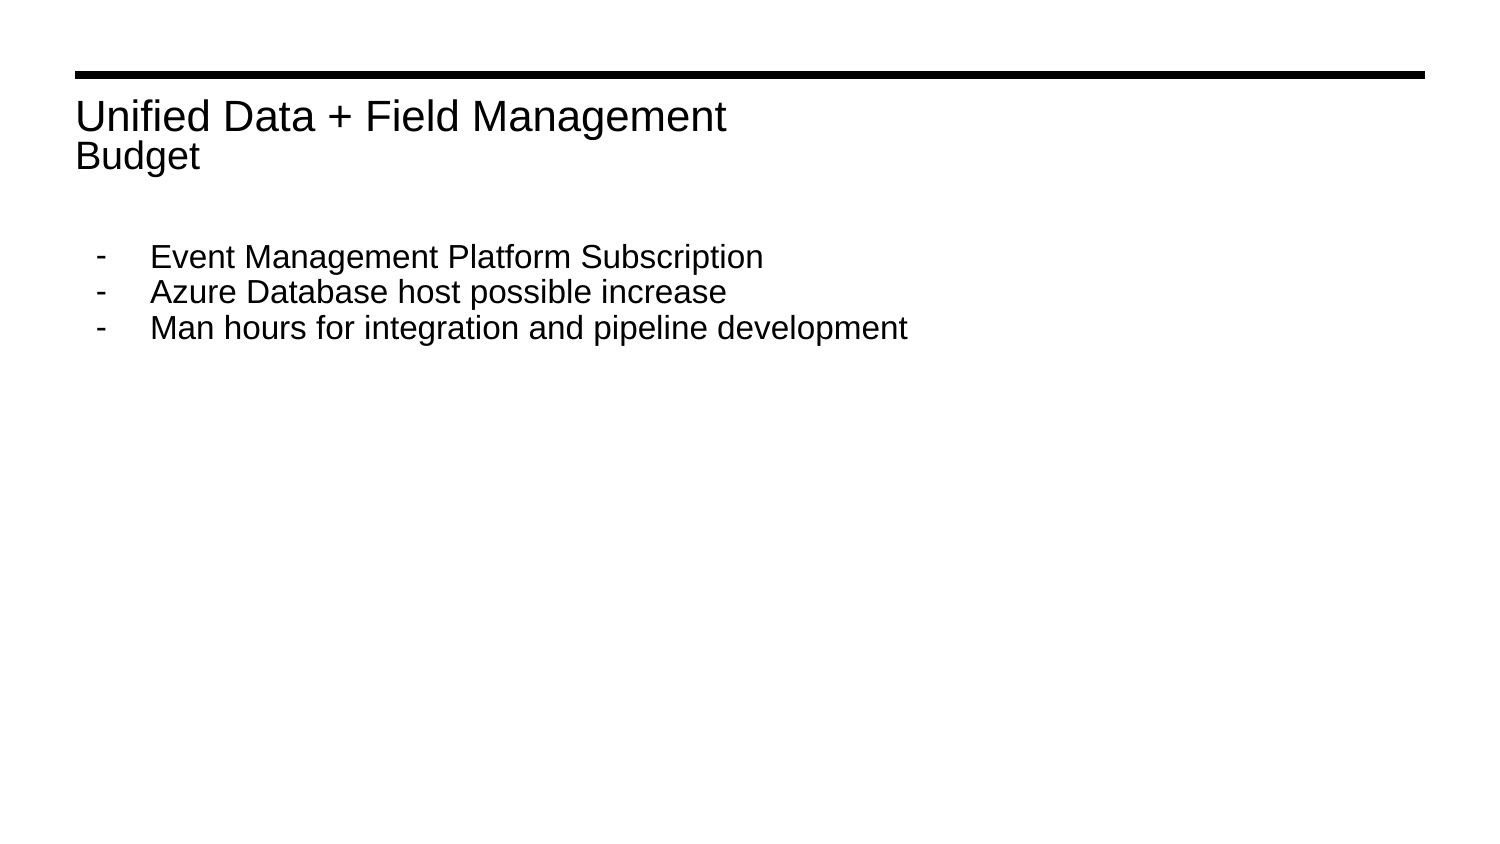

# Unified Data + Field Management
Budget
Event Management Platform Subscription
Azure Database host possible increase
Man hours for integration and pipeline development